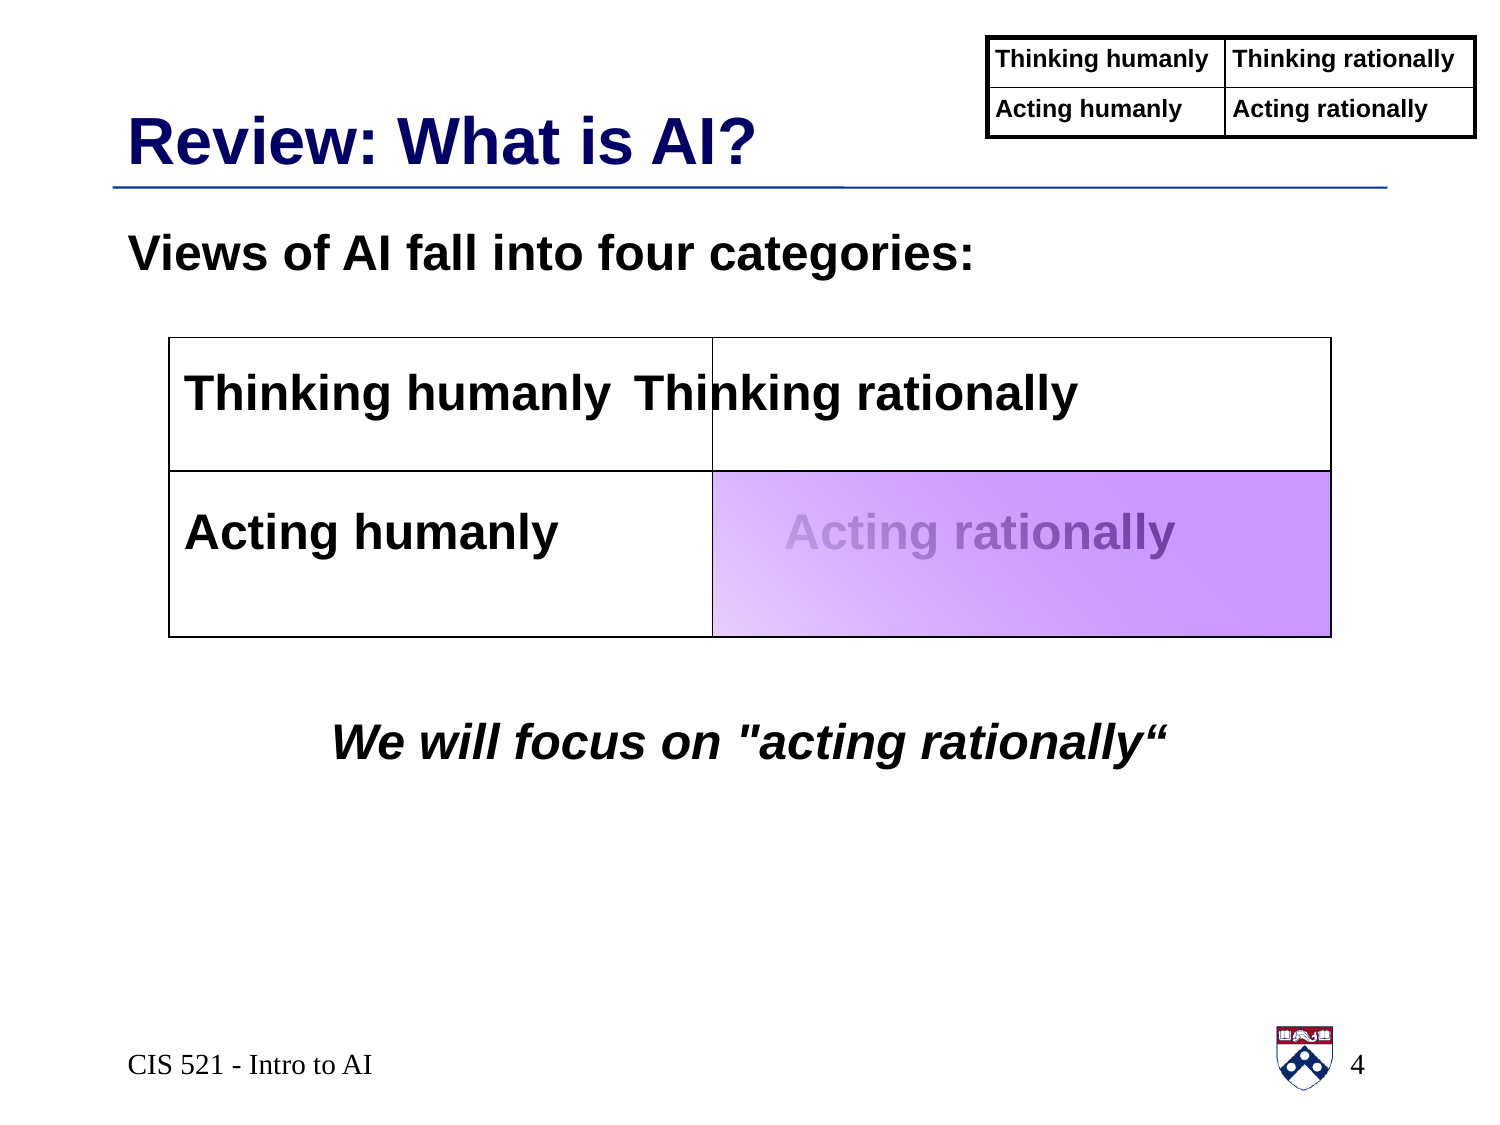

| Thinking humanly | Thinking rationally |
| --- | --- |
| Acting humanly | Acting rationally |
# Review: What is AI?
Views of AI fall into four categories:

	Thinking humanly	Thinking rationally

	Acting humanly		Acting rationally

We will focus on "acting rationally“
|  |  |
| --- | --- |
|  |  |
|  |  |
| --- | --- |
|  |  |
CIS 521 - Intro to AI
4